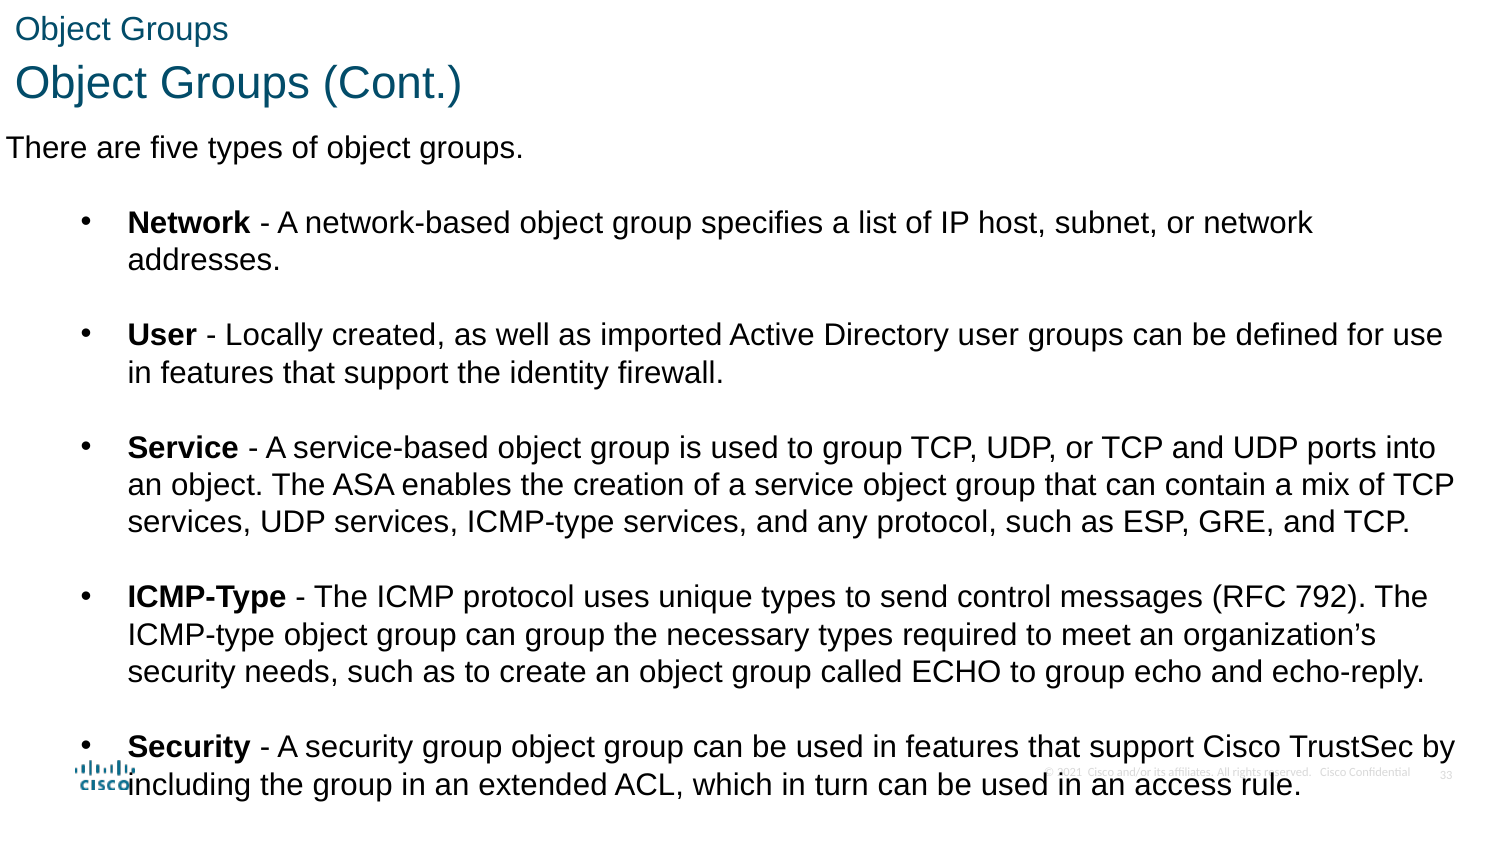

Object Groups
Object Groups (Cont.)
There are five types of object groups.

Network - A network-based object group specifies a list of IP host, subnet, or network addresses.

User - Locally created, as well as imported Active Directory user groups can be defined for use in features that support the identity firewall.

Service - A service-based object group is used to group TCP, UDP, or TCP and UDP ports into an object. The ASA enables the creation of a service object group that can contain a mix of TCP services, UDP services, ICMP-type services, and any protocol, such as ESP, GRE, and TCP.

ICMP-Type - The ICMP protocol uses unique types to send control messages (RFC 792). The ICMP-type object group can group the necessary types required to meet an organization’s security needs, such as to create an object group called ECHO to group echo and echo-reply.

Security - A security group object group can be used in features that support Cisco TrustSec by including the group in an extended ACL, which in turn can be used in an access rule.
33